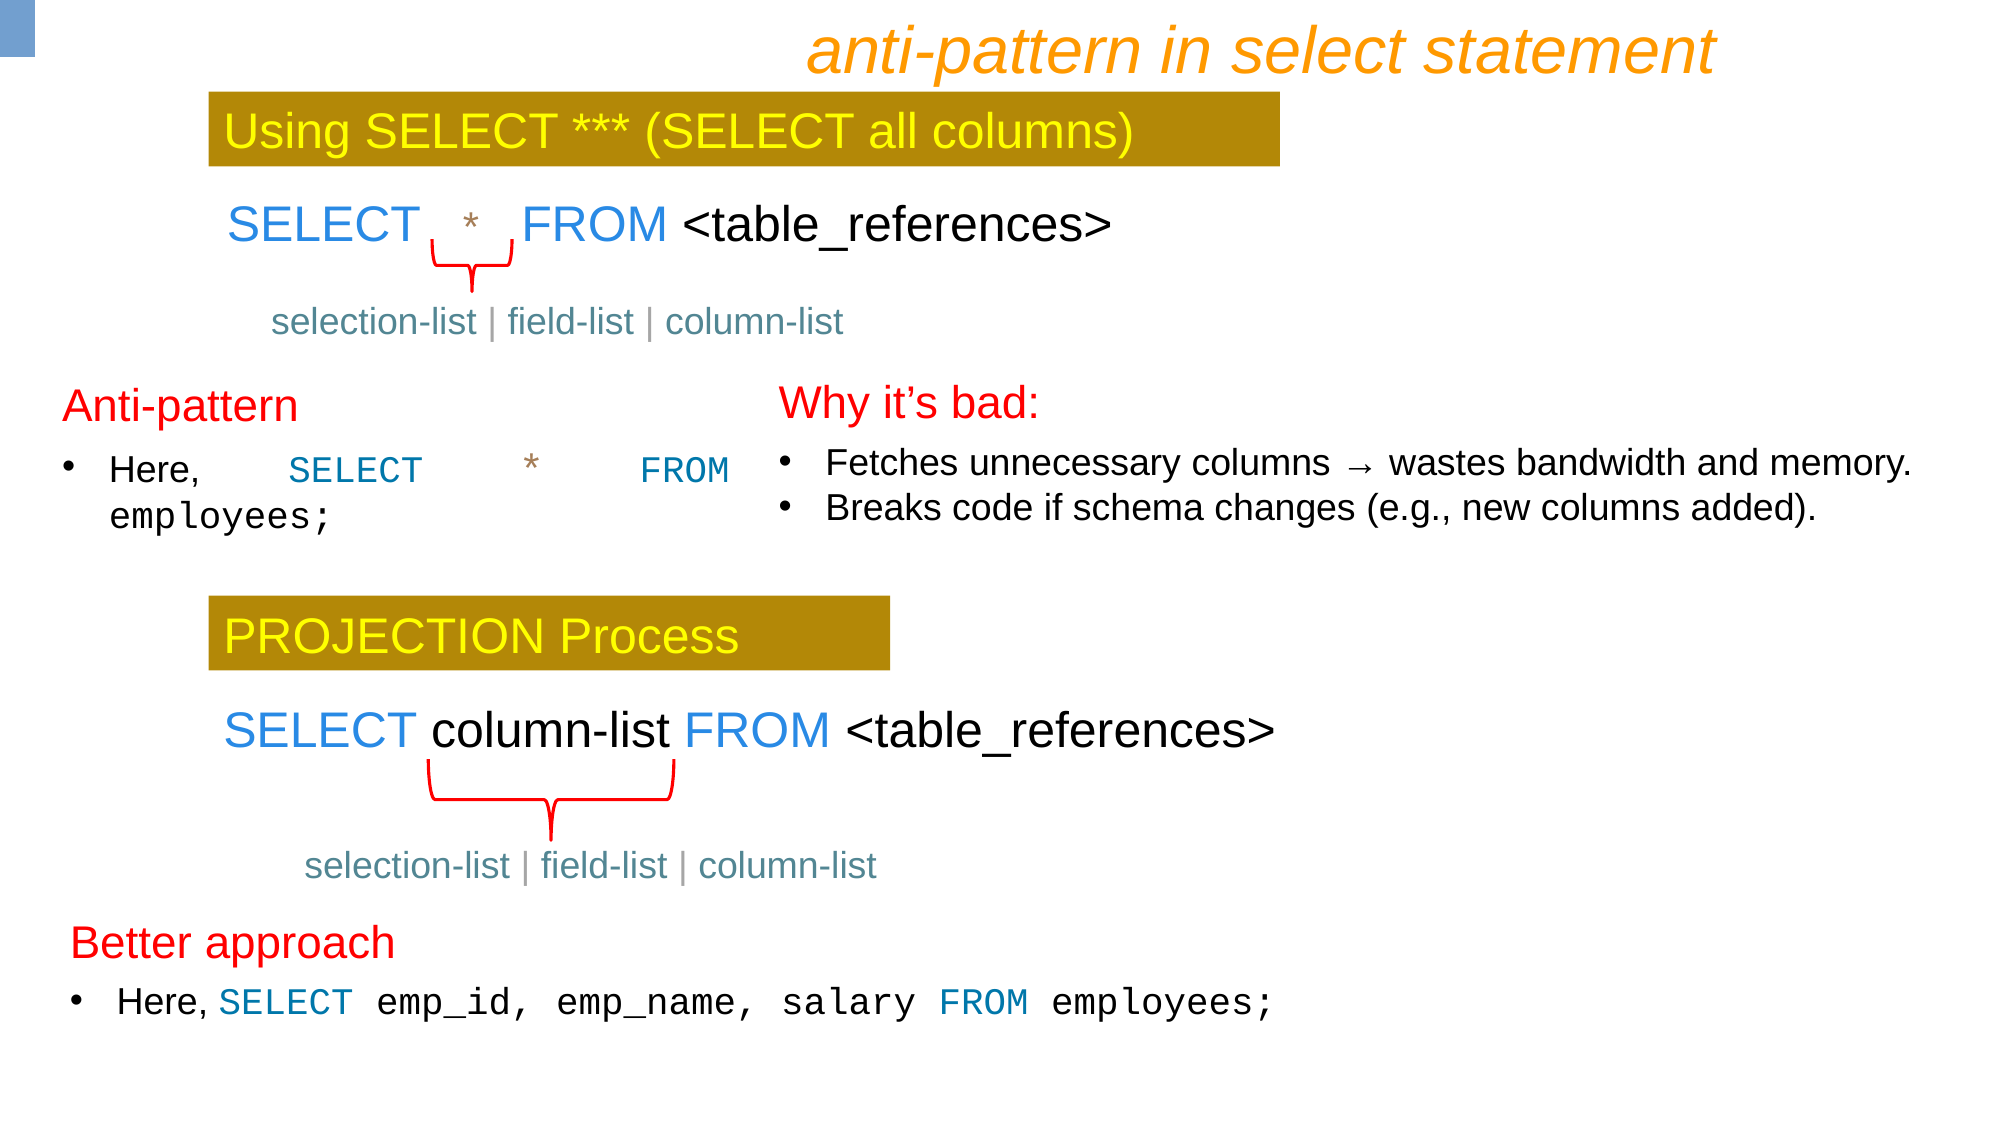

anti-pattern in select statement
Using SELECT *** (SELECT all columns)
SELECT   *   FROM <table_references>

selection-list | field-list | column-list
Why it’s bad:

Fetches unnecessary columns → wastes bandwidth and memory.
Breaks code if schema changes (e.g., new columns added).
Anti-pattern

Here, SELECT * FROM employees;
PROJECTION Process

SELECT column-list FROM <table_references>
selection-list | field-list | column-list
Better approach

Here, SELECT emp_id, emp_name, salary FROM employees;